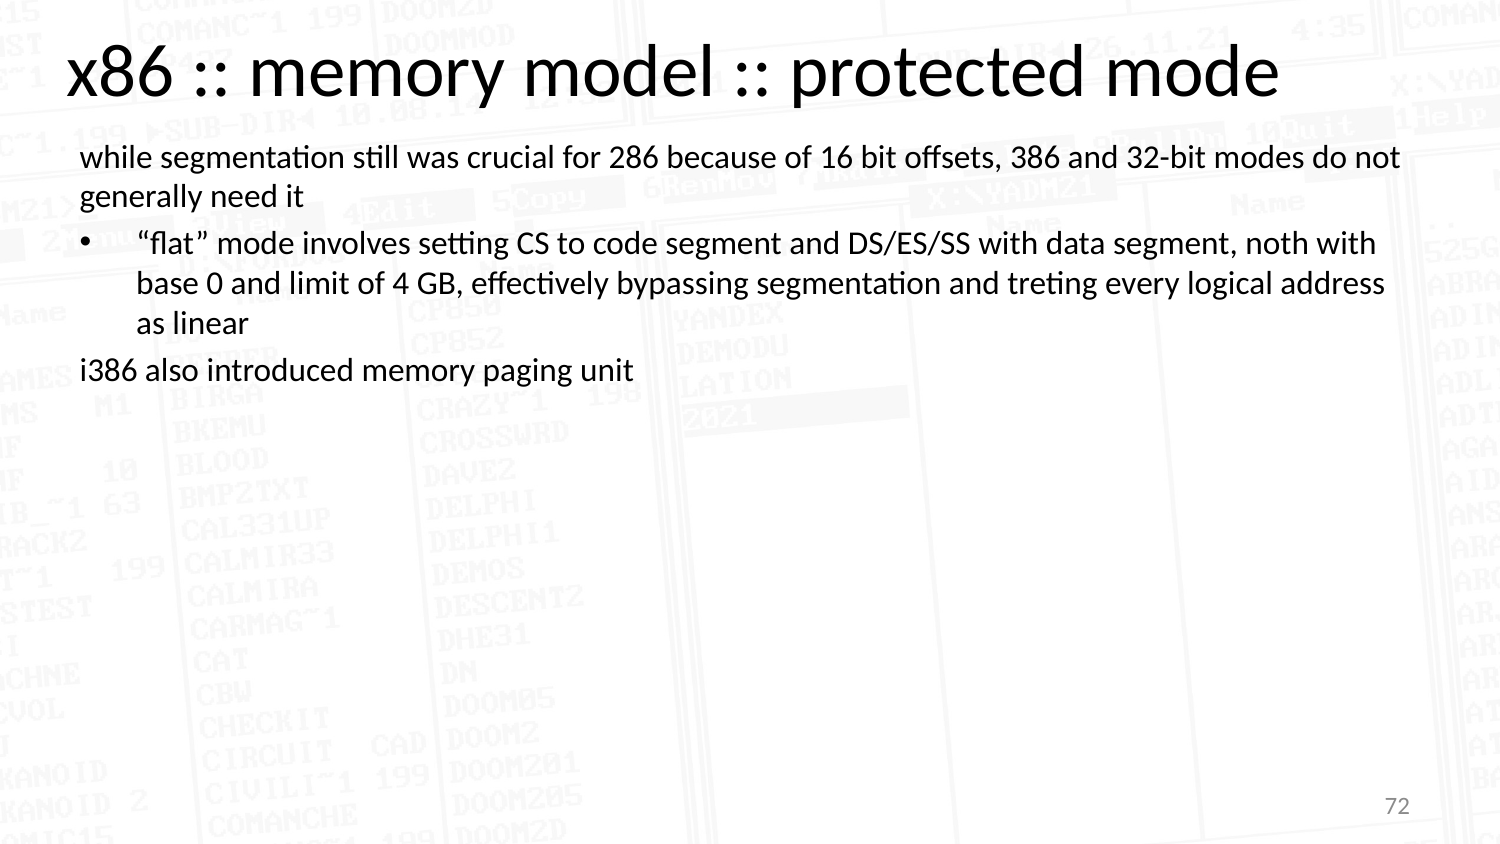

x86 :: memory model :: protected mode

while segmentation still was crucial for 286 because of 16 bit offsets, 386 and 32-bit modes do not generally need it
“flat” mode involves setting CS to code segment and DS/ES/SS with data segment, noth with base 0 and limit of 4 GB, effectively bypassing segmentation and treting every logical address as linear
i386 also introduced memory paging unit
72